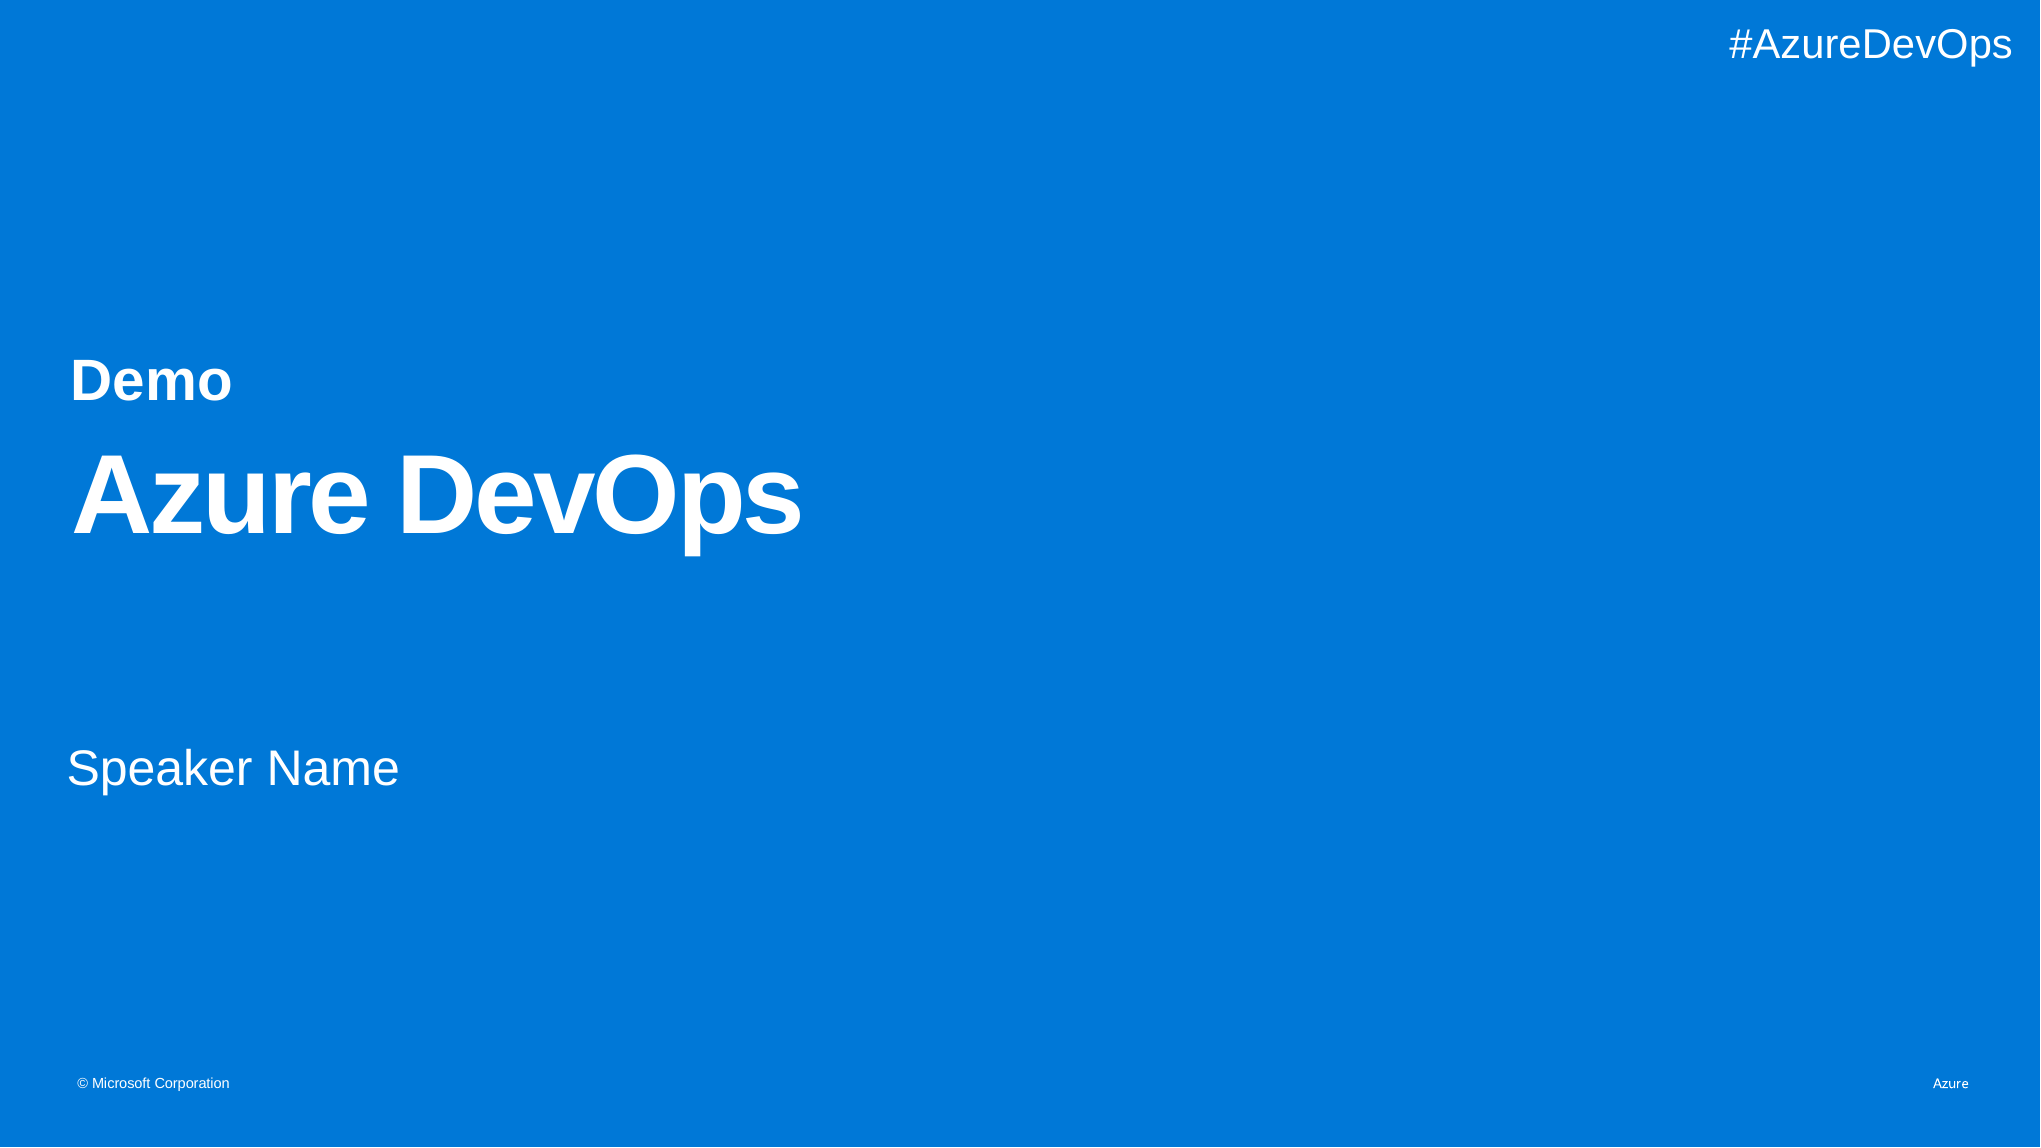

#AzureDevOps
Demo
# Azure DevOps
Speaker Name